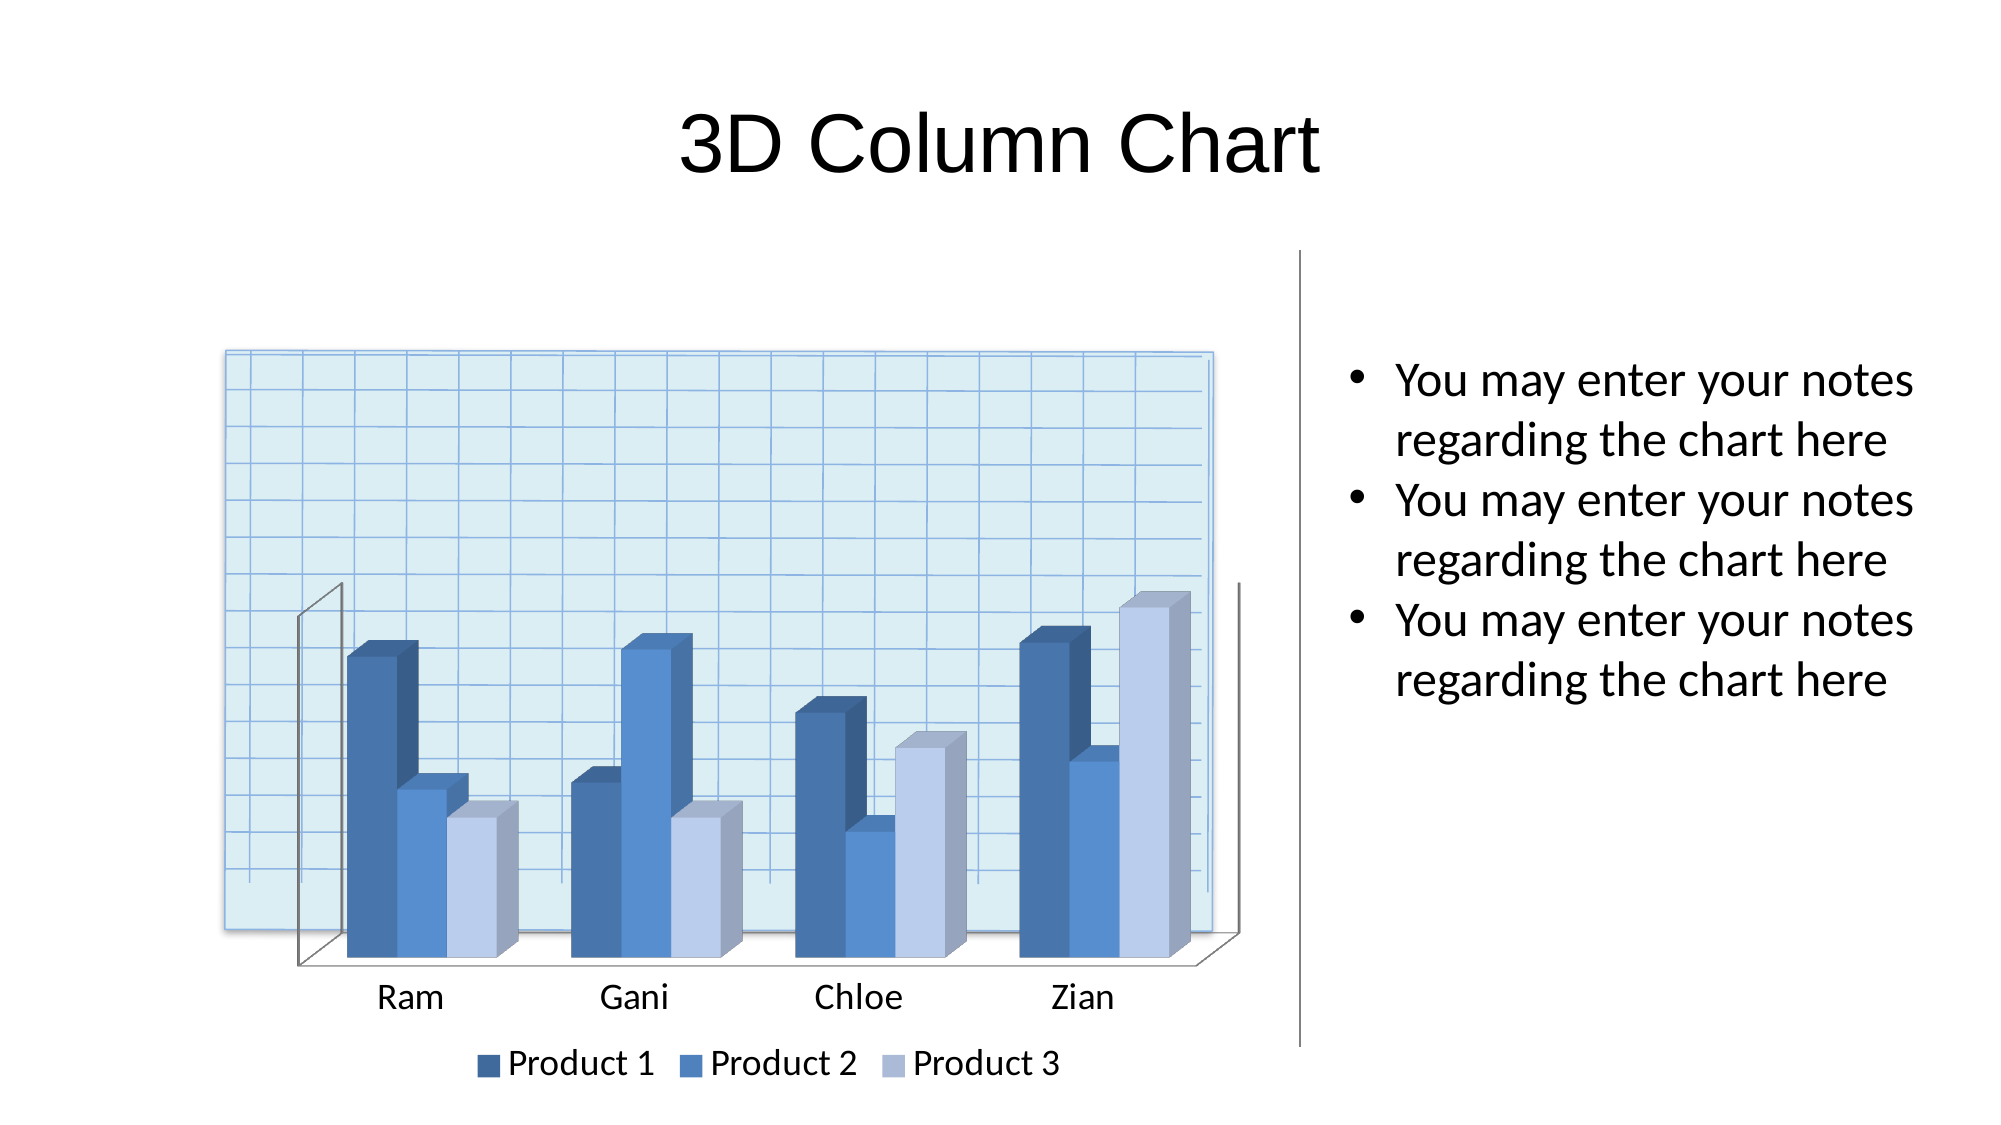

# 3D Column Chart
You may enter your notes regarding the chart here
You may enter your notes regarding the chart here
You may enter your notes regarding the chart here

[unsupported chart]